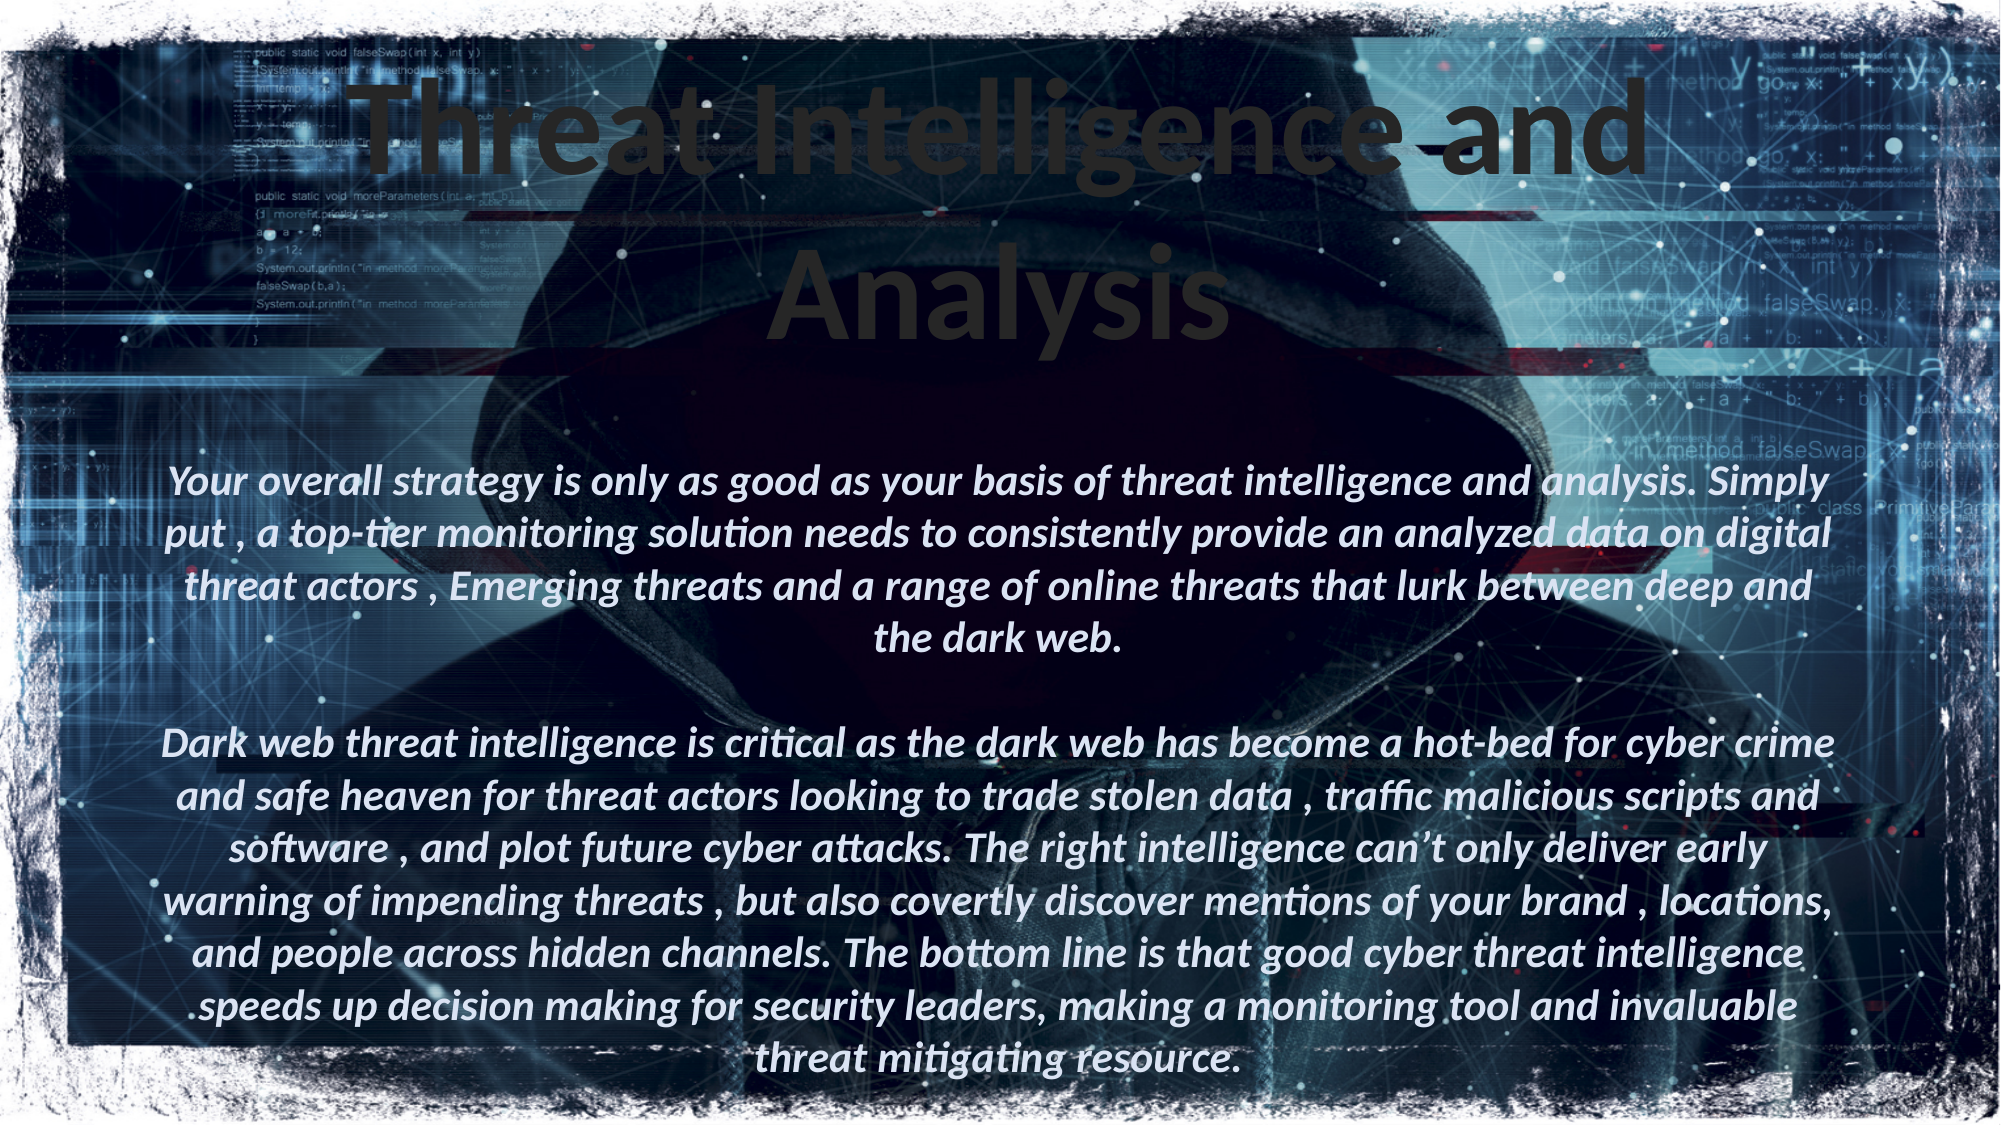

Threat Intelligence and
Analysis
Your overall strategy is only as good as your basis of threat intelligence and analysis. Simply put , a top-tier monitoring solution needs to consistently provide an analyzed data on digital threat actors , Emerging threats and a range of online threats that lurk between deep and the dark web.
Dark web threat intelligence is critical as the dark web has become a hot-bed for cyber crime and safe heaven for threat actors looking to trade stolen data , traffic malicious scripts and software , and plot future cyber attacks. The right intelligence can’t only deliver early warning of impending threats , but also covertly discover mentions of your brand , locations, and people across hidden channels. The bottom line is that good cyber threat intelligence speeds up decision making for security leaders, making a monitoring tool and invaluable threat mitigating resource.